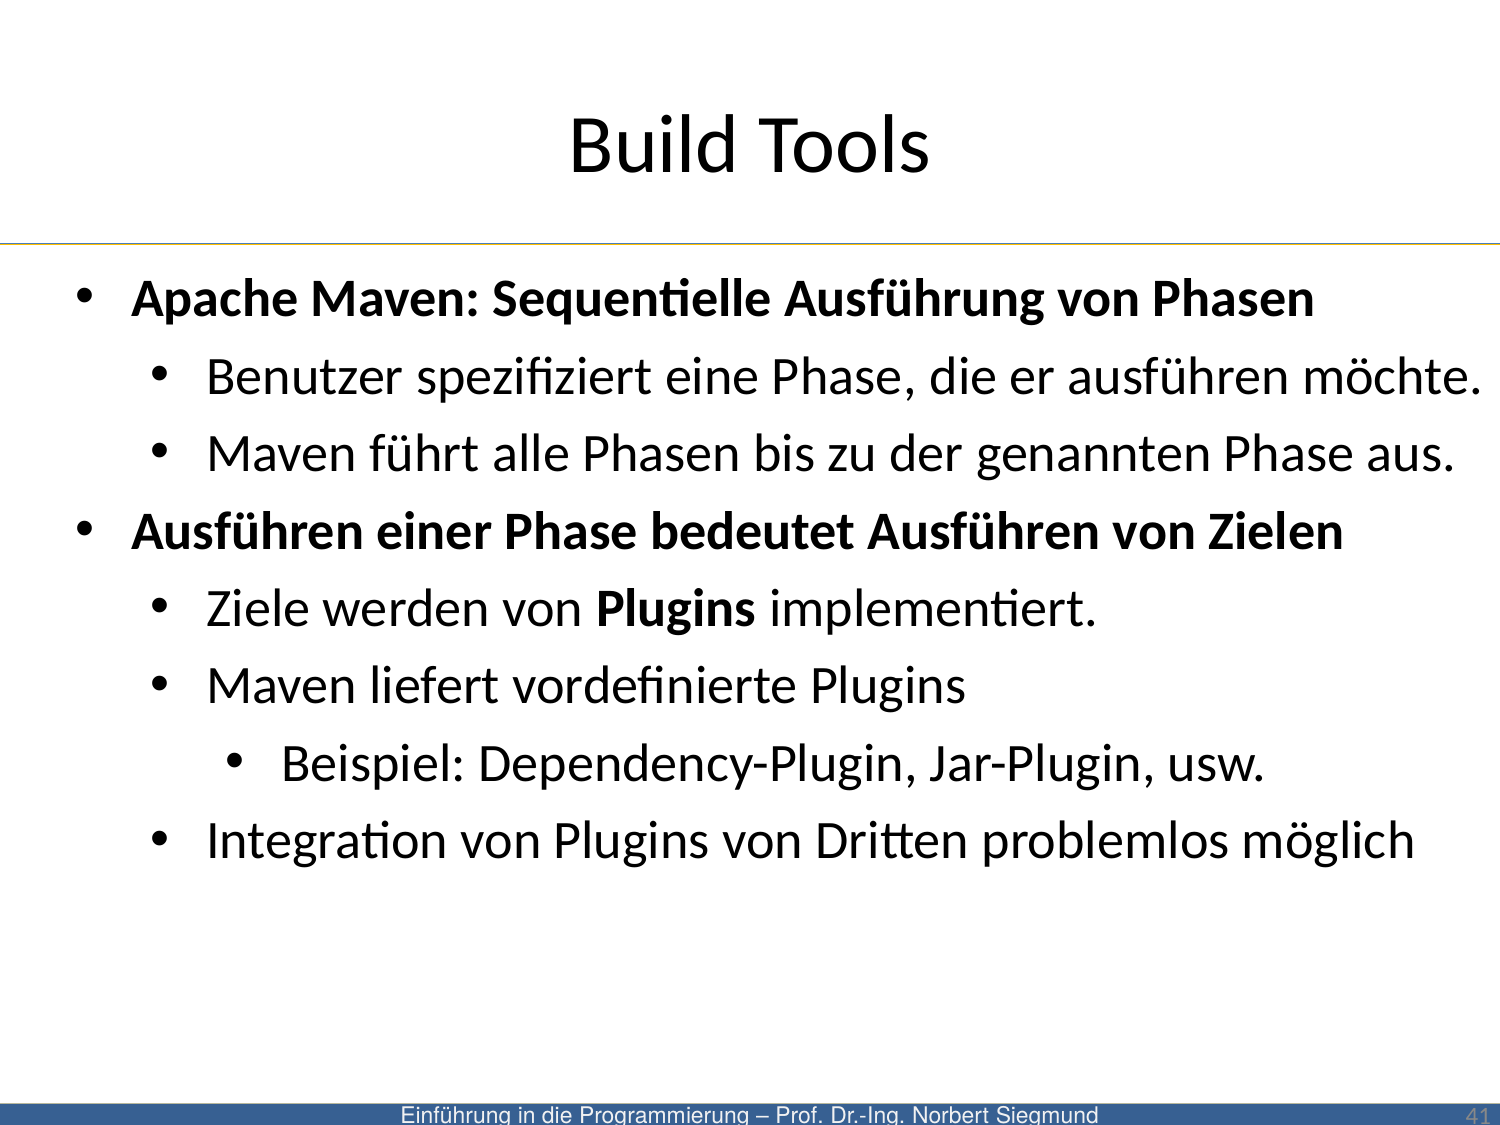

# Build Tools
Apache Maven: Sequentielle Ausführung von Phasen
Benutzer spezifiziert eine Phase, die er ausführen möchte.
Maven führt alle Phasen bis zu der genannten Phase aus.
Ausführen einer Phase bedeutet Ausführen von Zielen
Ziele werden von Plugins implementiert.
Maven liefert vordefinierte Plugins
Beispiel: Dependency-Plugin, Jar-Plugin, usw.
Integration von Plugins von Dritten problemlos möglich
41